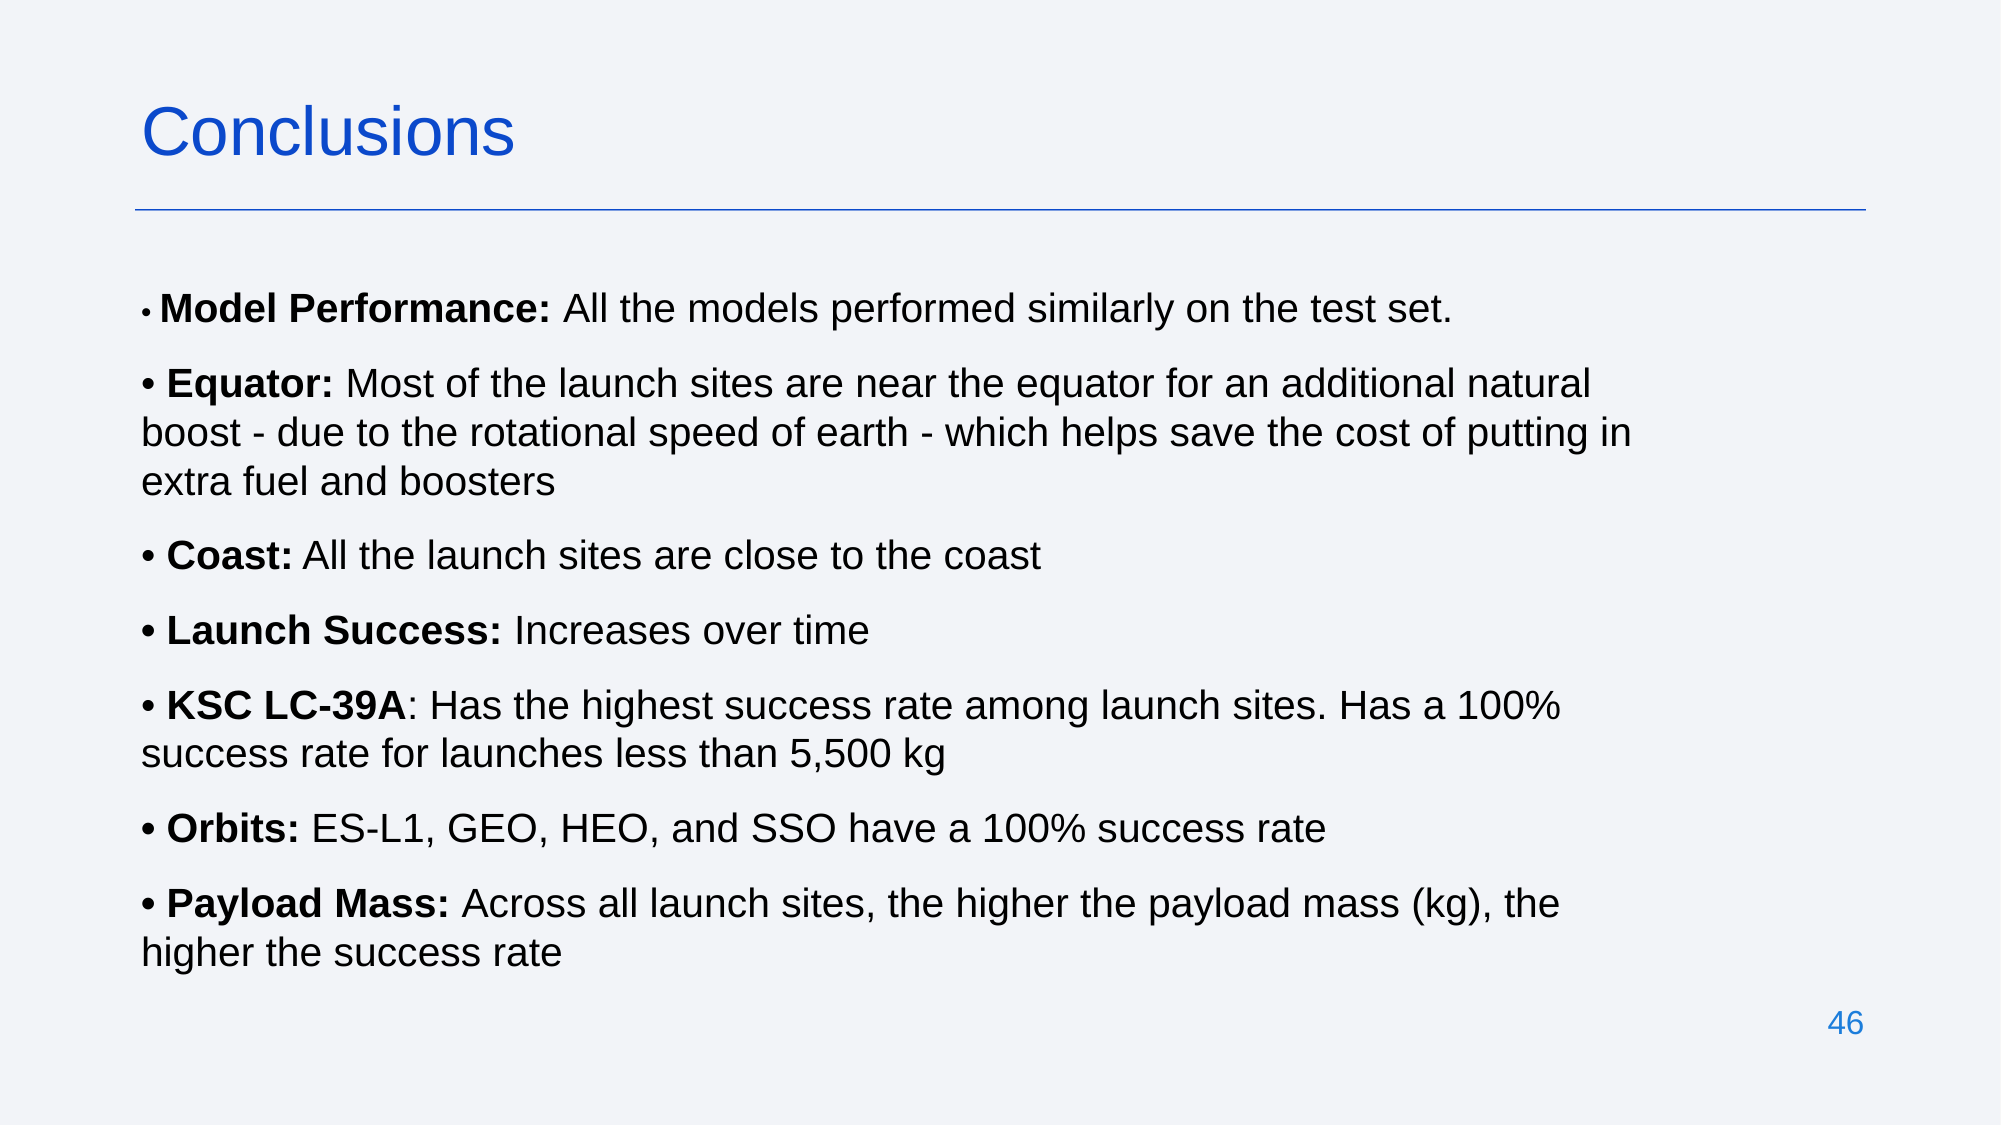

Conclusions
• Model Performance: All the models performed similarly on the test set.
• Equator: Most of the launch sites are near the equator for an additional natural boost - due to the rotational speed of earth - which helps save the cost of putting in extra fuel and boosters
• Coast: All the launch sites are close to the coast
• Launch Success: Increases over time
• KSC LC-39A: Has the highest success rate among launch sites. Has a 100% success rate for launches less than 5,500 kg
• Orbits: ES-L1, GEO, HEO, and SSO have a 100% success rate
• Payload Mass: Across all launch sites, the higher the payload mass (kg), the higher the success rate
46